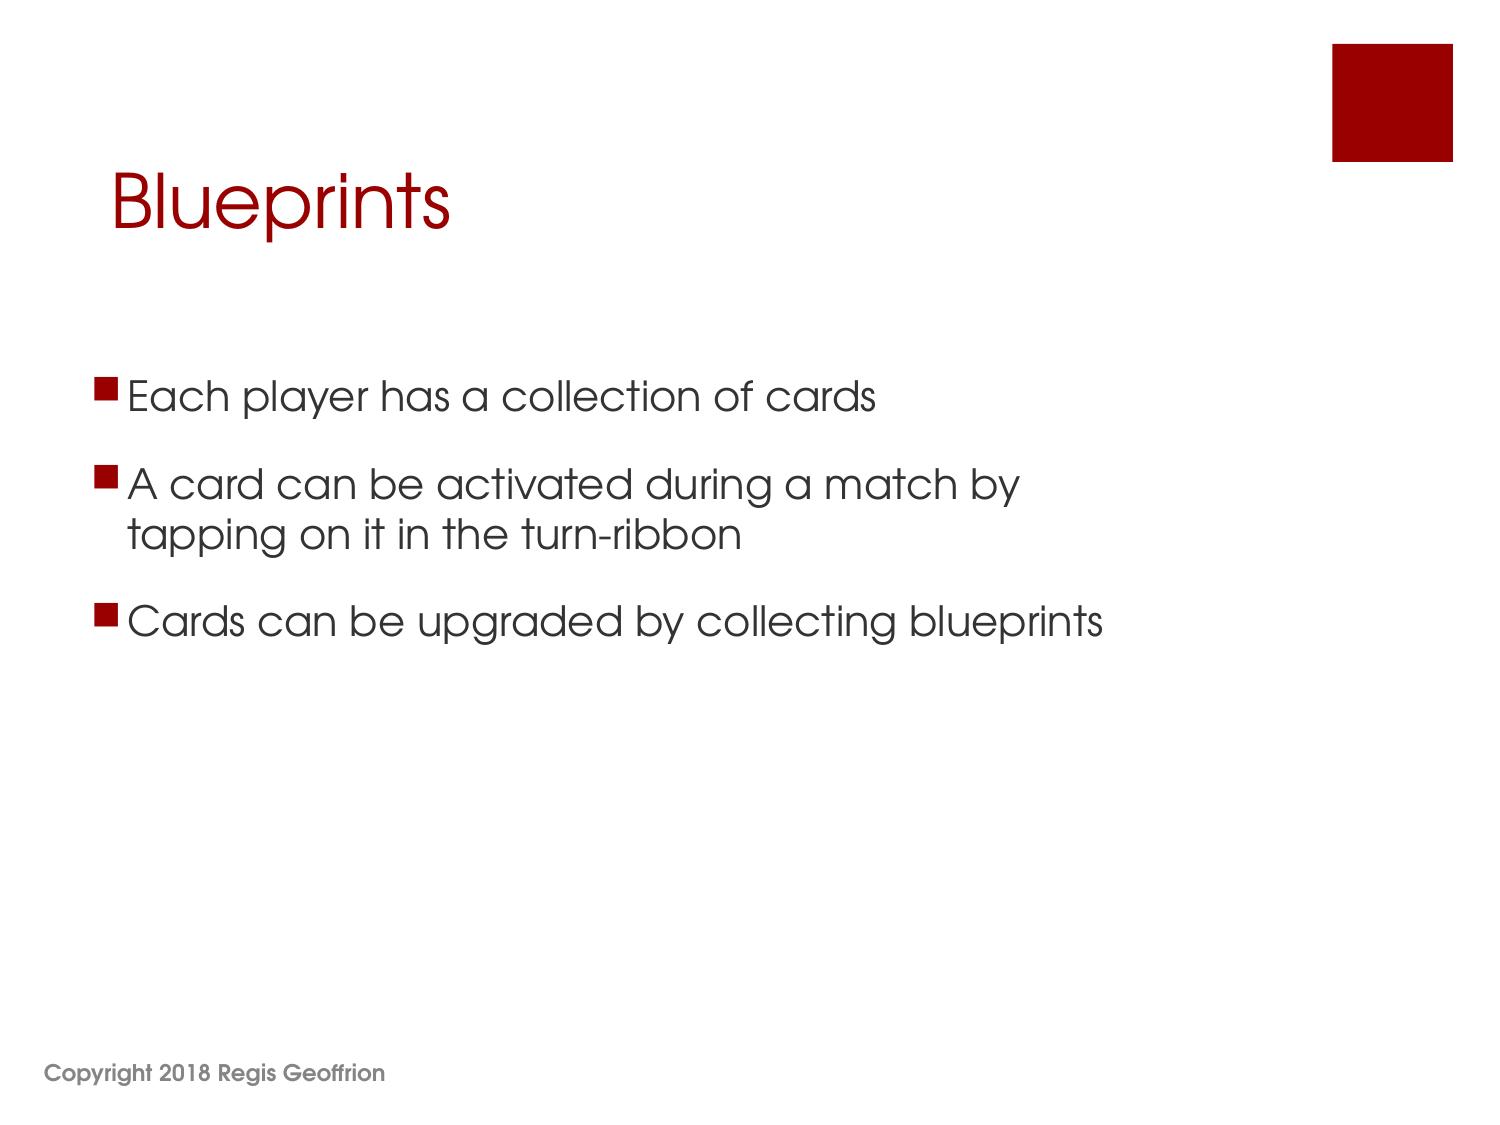

# Blueprints
Each player has a collection of cards
A card can be activated during a match by tapping on it in the turn-ribbon
Cards can be upgraded by collecting blueprints

Copyright 2018 Regis Geoffrion